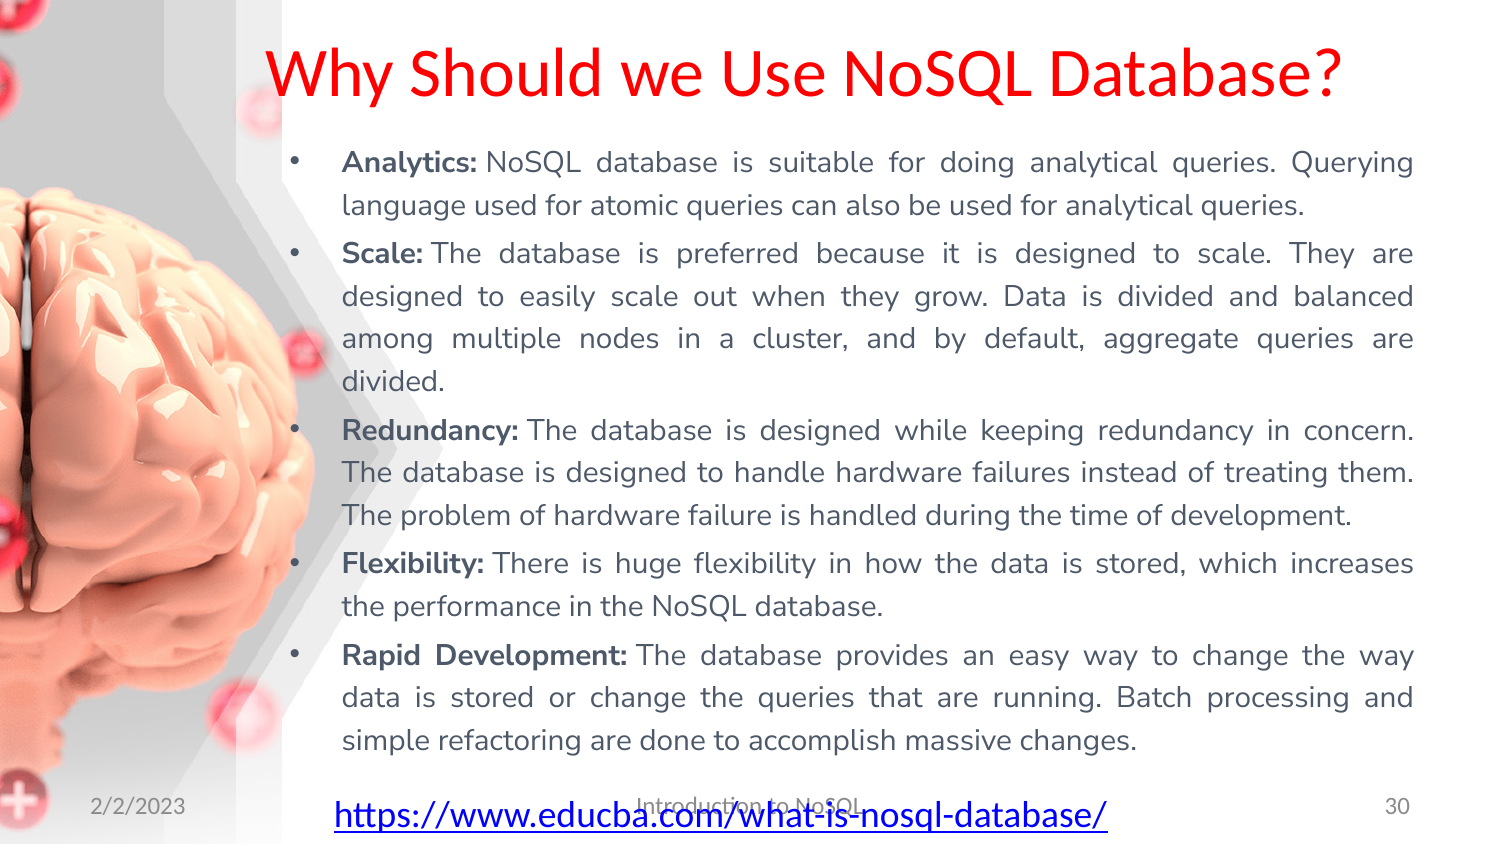

# Why Should we Use NoSQL Database?
Analytics: NoSQL database is suitable for doing analytical queries. Querying language used for atomic queries can also be used for analytical queries.
Scale: The database is preferred because it is designed to scale. They are designed to easily scale out when they grow. Data is divided and balanced among multiple nodes in a cluster, and by default, aggregate queries are divided.
Redundancy: The database is designed while keeping redundancy in concern. The database is designed to handle hardware failures instead of treating them. The problem of hardware failure is handled during the time of development.
Flexibility: There is huge flexibility in how the data is stored, which increases the performance in the NoSQL database.
Rapid Development: The database provides an easy way to change the way data is stored or change the queries that are running. Batch processing and simple refactoring are done to accomplish massive changes.

2/2/2023
Introduction to NoSQL
30
https://www.educba.com/what-is-nosql-database/